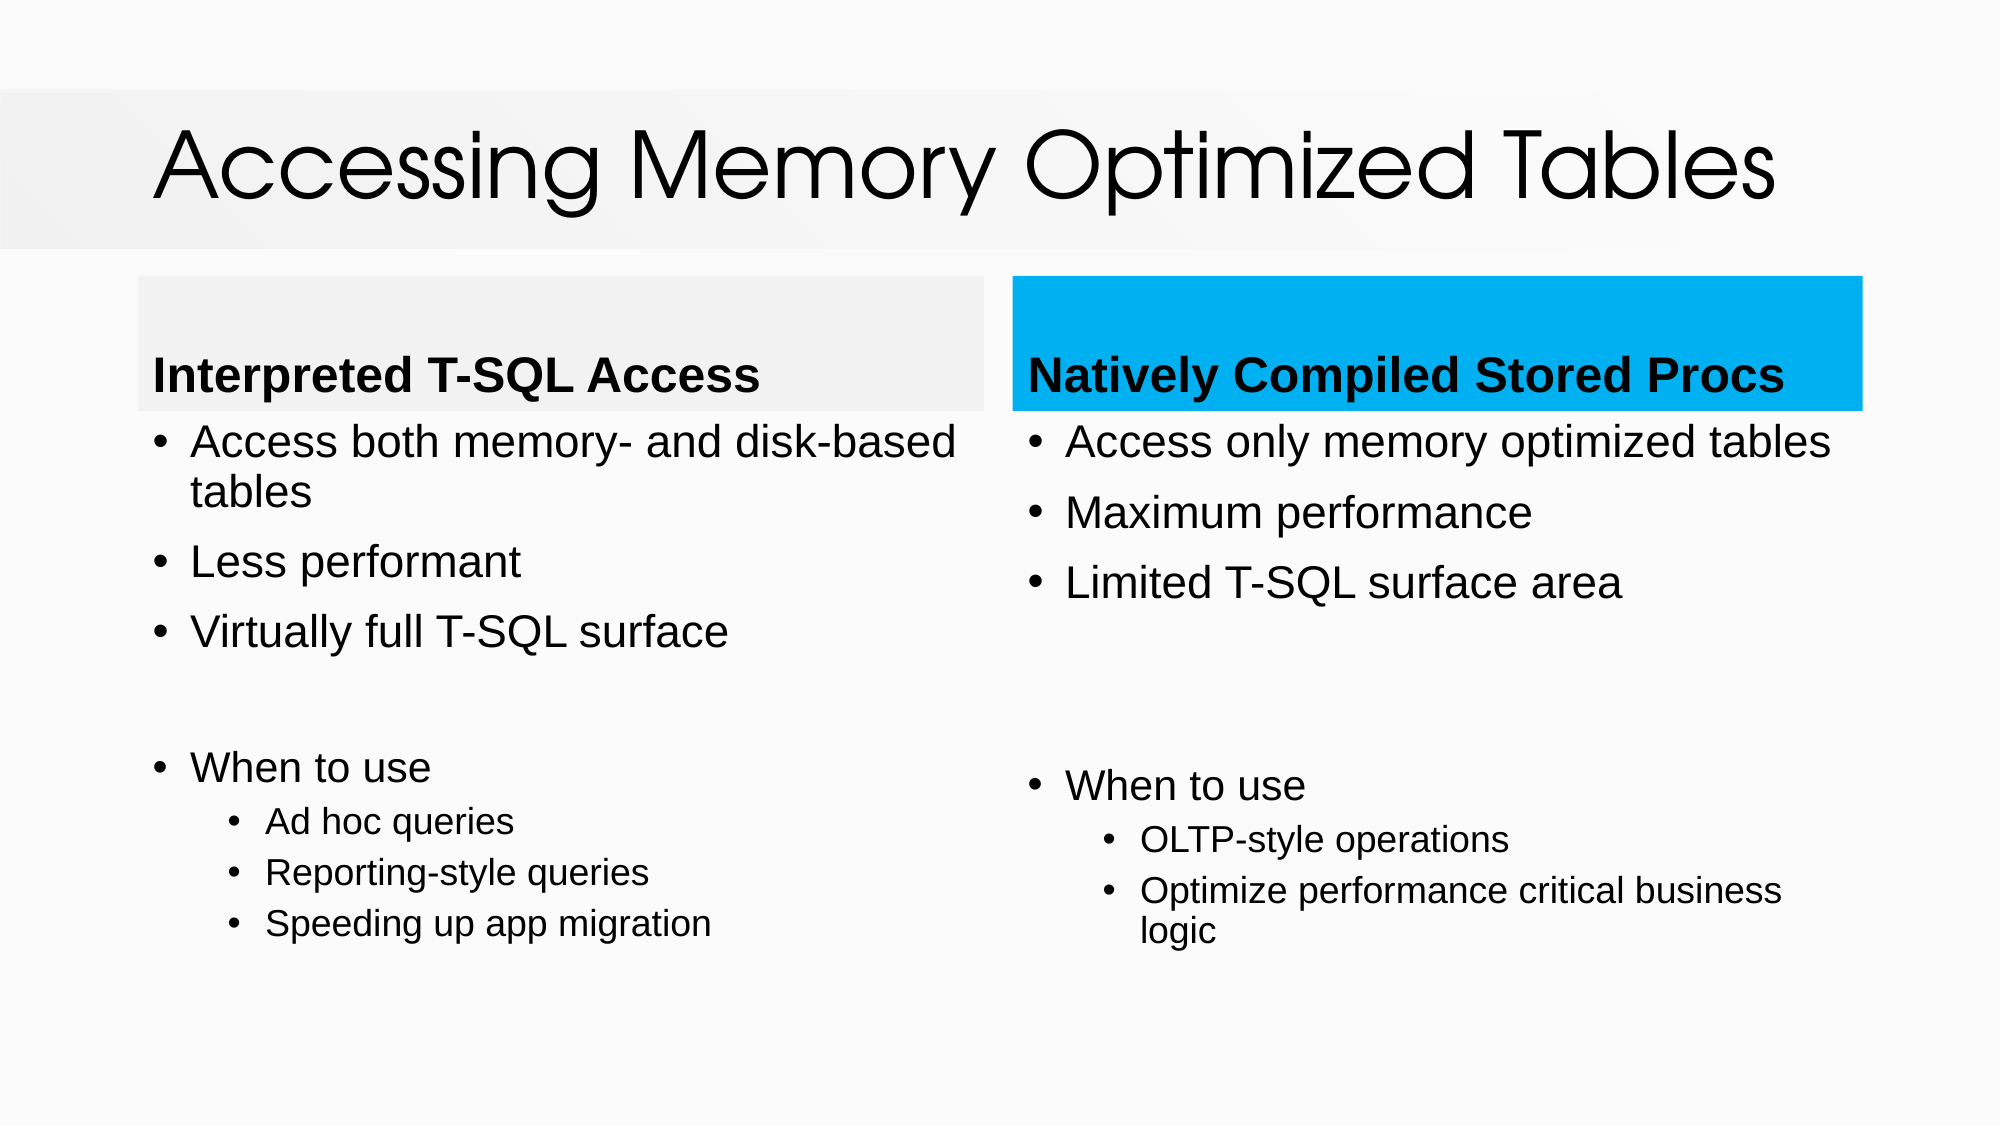

# Accessing Memory Optimized Tables

Interpreted T-SQL Access
Natively Compiled Stored Procs

Access both memory- and disk-based tables
Less performant
Virtually full T-SQL surface

When to use
Ad hoc queries
Reporting-style queries
Speeding up app migration

Access only memory optimized tables
Maximum performance
Limited T-SQL surface area

When to use
OLTP-style operations
Optimize performance critical business logic